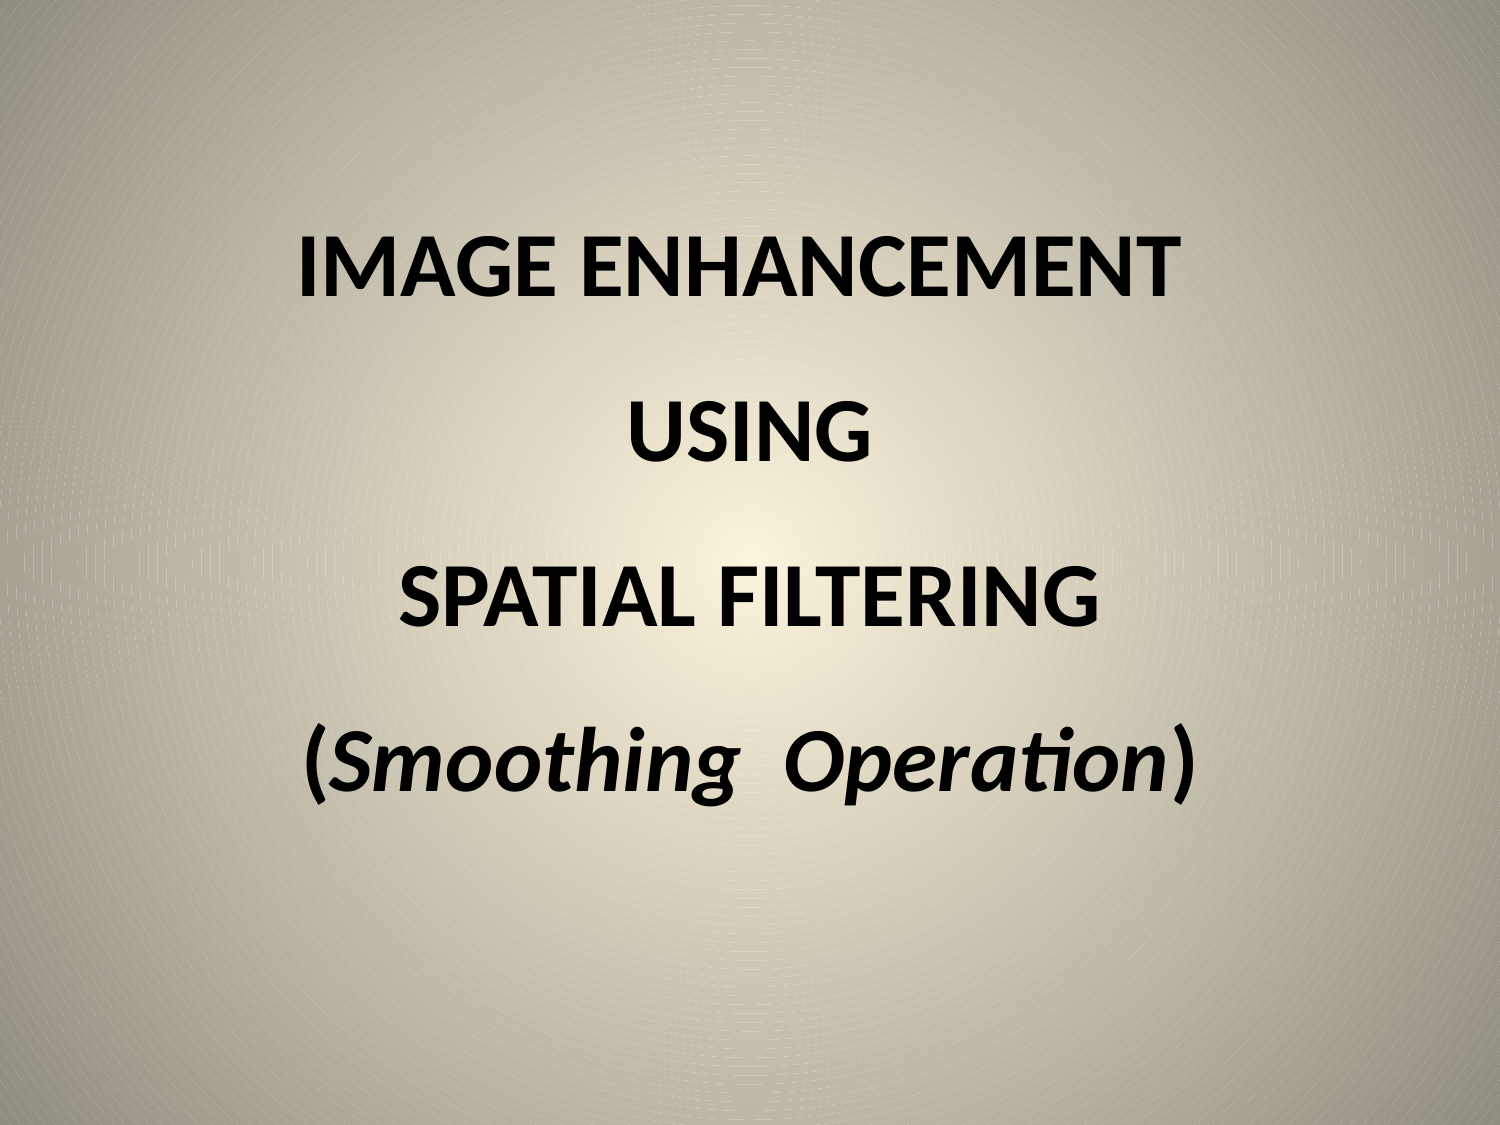

# IMAGE ENHANCEMENT USING SPATIAL FILTERING (Smoothing  Operation)